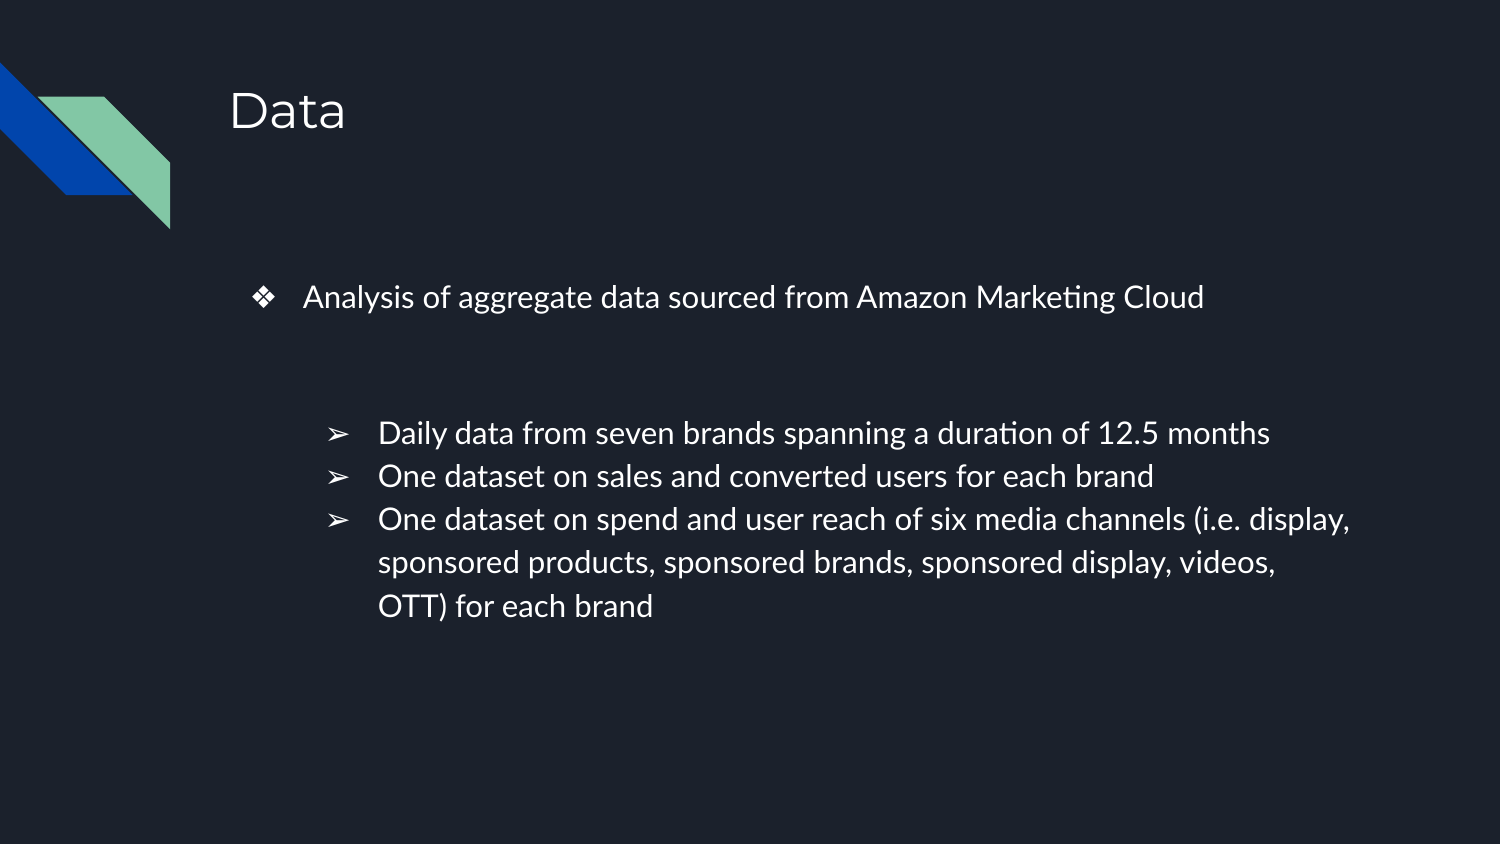

# Data
Analysis of aggregate data sourced from Amazon Marketing Cloud

Daily data from seven brands spanning a duration of 12.5 months
One dataset on sales and converted users for each brand
One dataset on spend and user reach of six media channels (i.e. display, sponsored products, sponsored brands, sponsored display, videos, OTT) for each brand